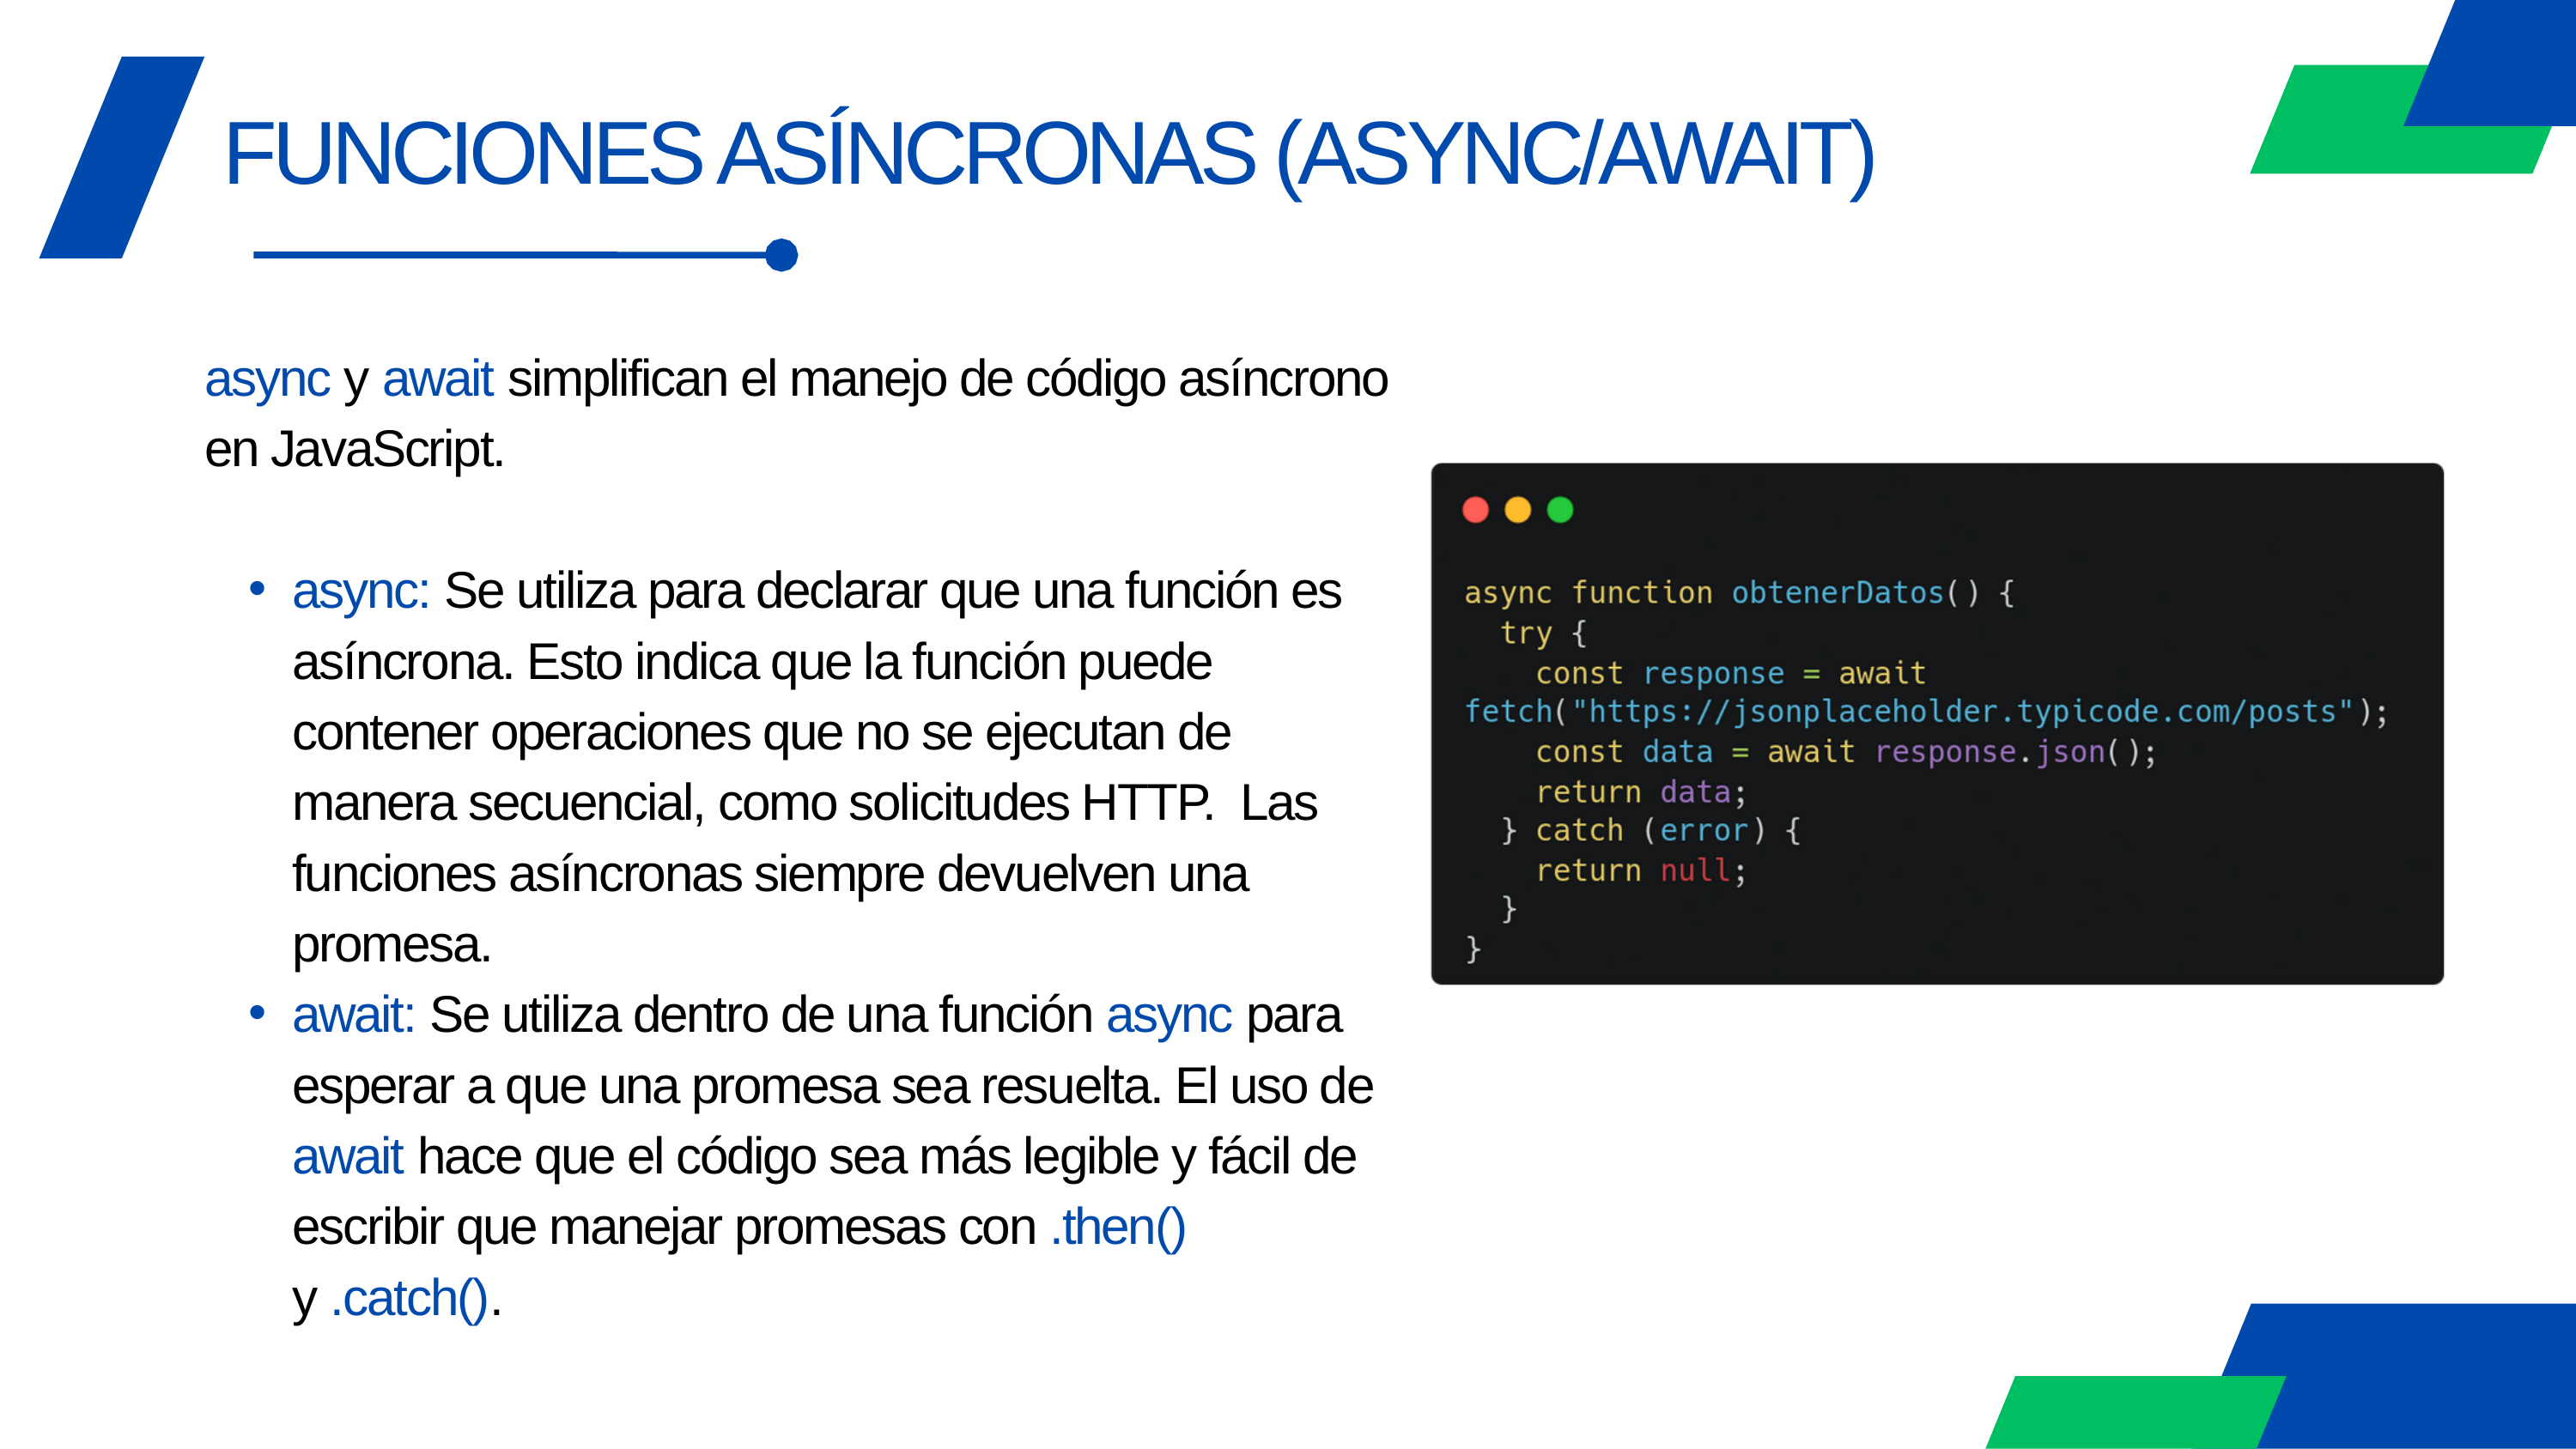

FUNCIONES ASÍNCRONAS (ASYNC/AWAIT)

async y await simplifican el manejo de código asíncrono en JavaScript.

async: Se utiliza para declarar que una función es asíncrona. Esto indica que la función puede contener operaciones que no se ejecutan de manera secuencial, como solicitudes HTTP.  Las funciones asíncronas siempre devuelven una promesa.
await: Se utiliza dentro de una función async para esperar a que una promesa sea resuelta. El uso de await hace que el código sea más legible y fácil de escribir que manejar promesas con .then() y .catch().